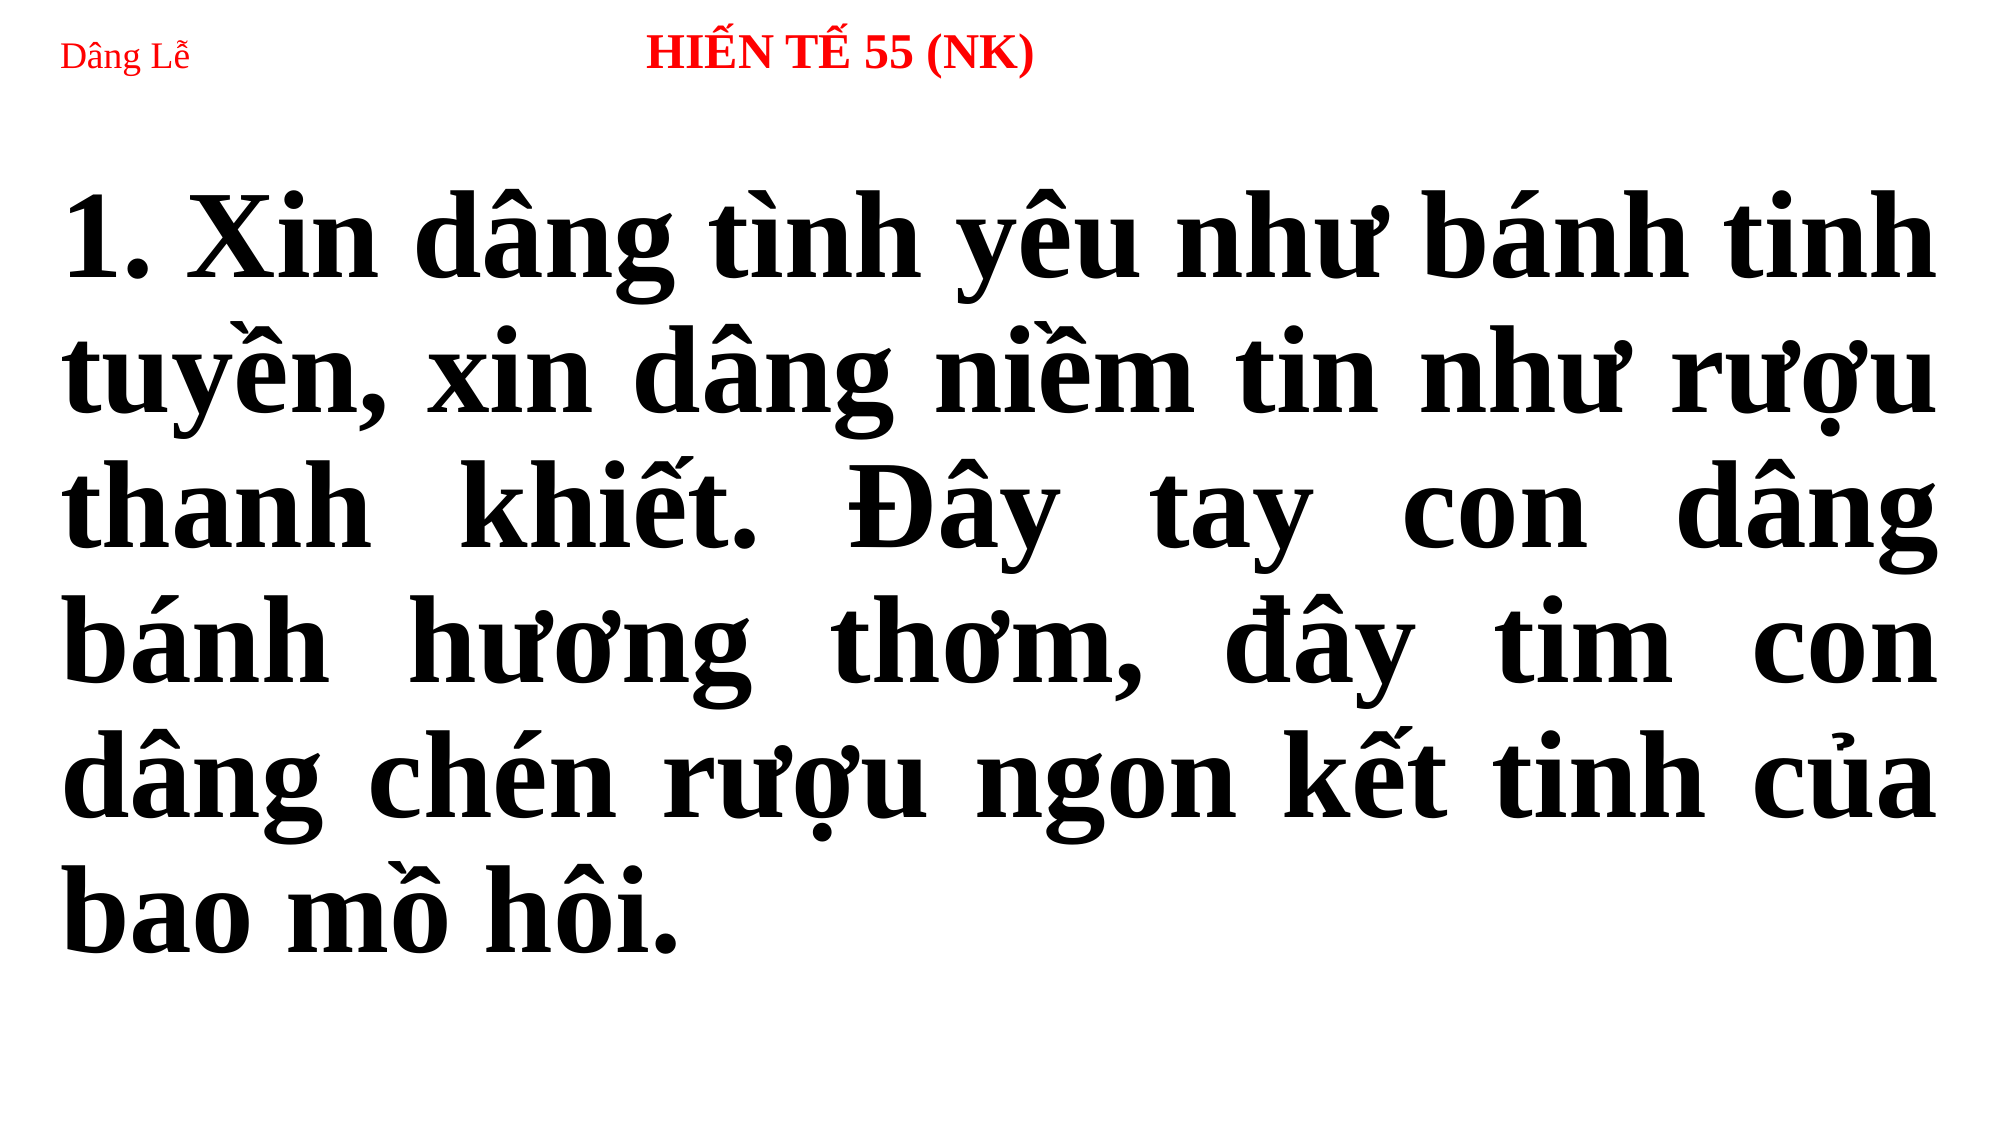

# Dâng Lễ                                                HIẾN TẾ 55 (NK)
1. Xin dâng tình yêu như bánh tinh tuyền, xin dâng niềm tin như rượu thanh khiết. Đây tay con dâng bánh hương thơm, đây tim con dâng chén rượu ngon kết tinh của bao mồ hôi.